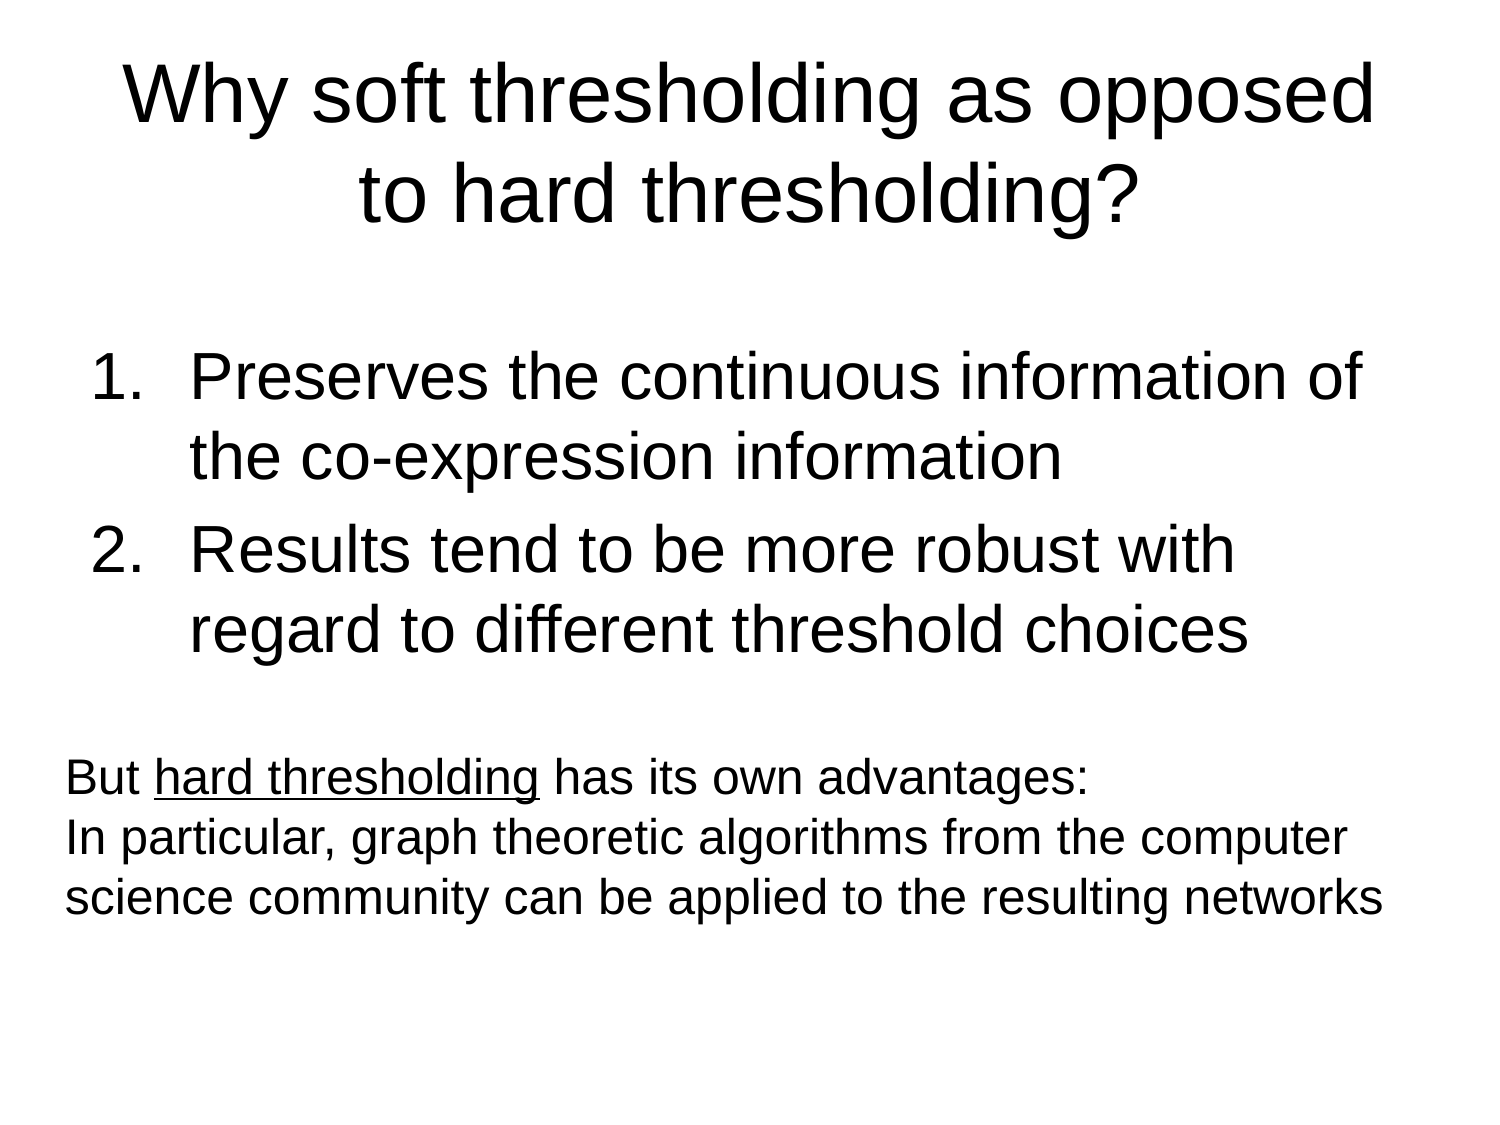

# Why soft thresholding as opposed to hard thresholding?
Preserves the continuous information of the co-expression information
Results tend to be more robust with regard to different threshold choices
But hard thresholding has its own advantages:
In particular, graph theoretic algorithms from the computer science community can be applied to the resulting networks